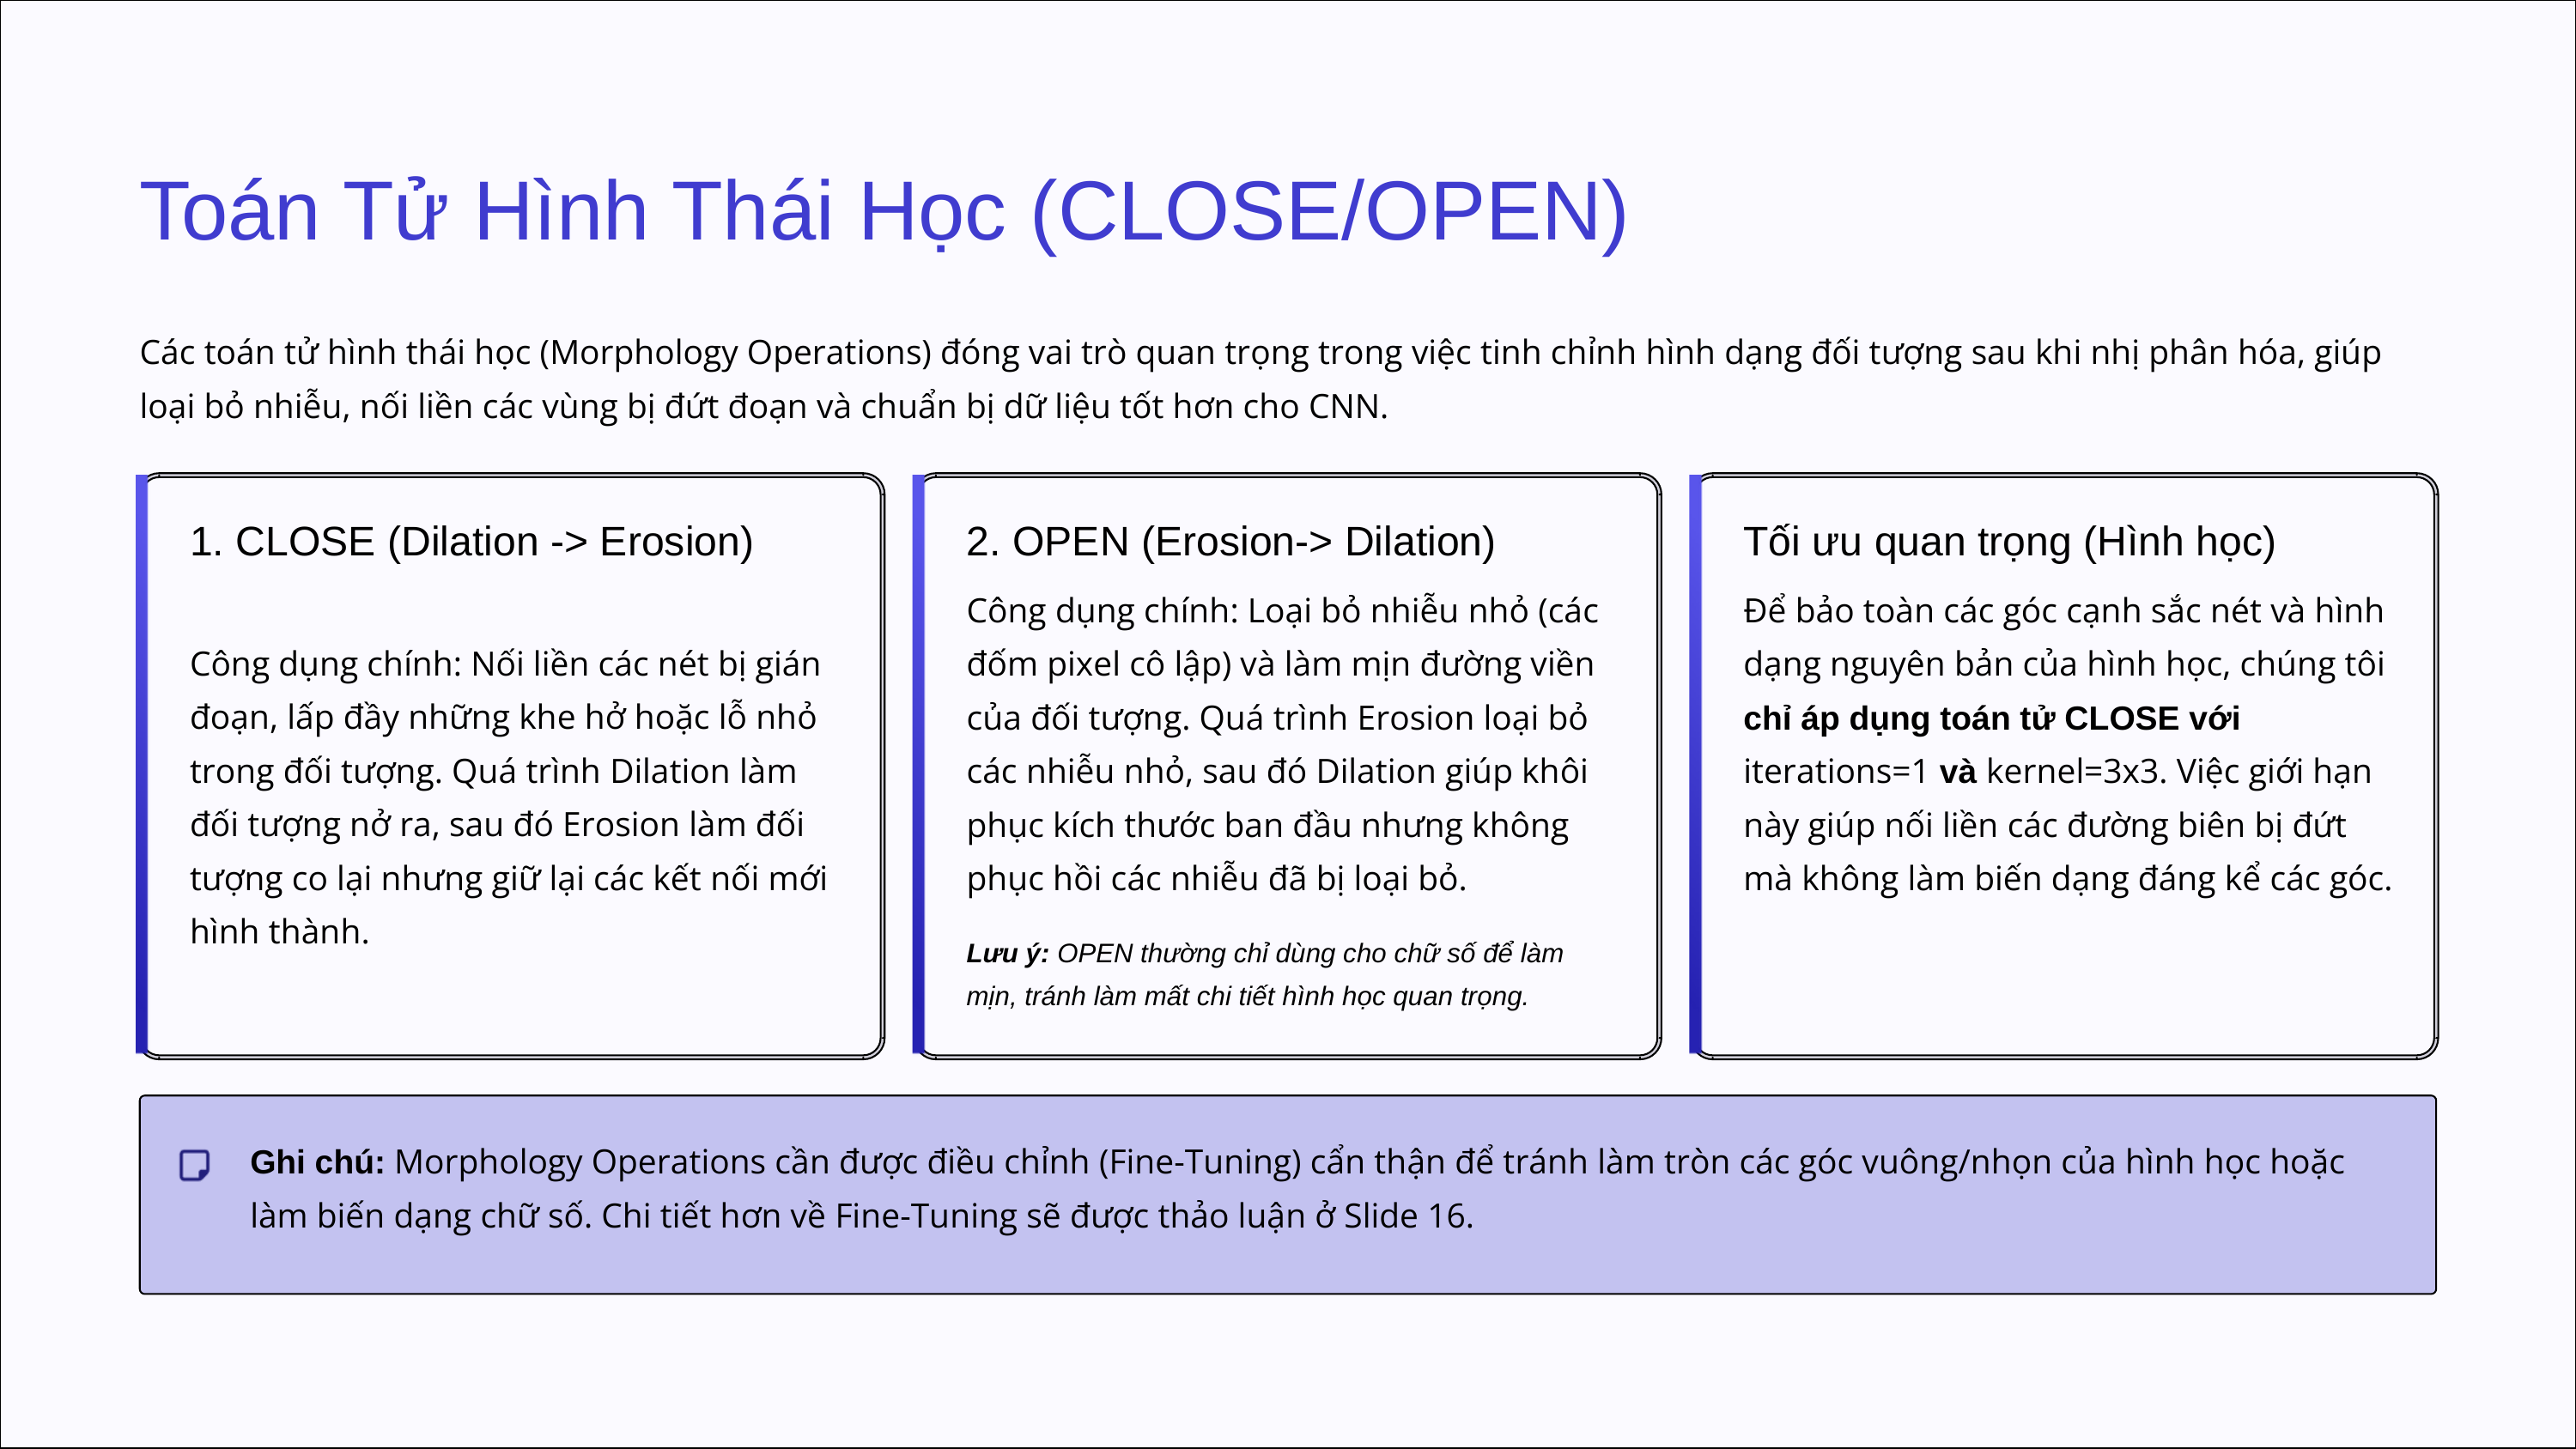

Toán Tử Hình Thái Học (CLOSE/OPEN)
Các toán tử hình thái học (Morphology Operations) đóng vai trò quan trọng trong việc tinh chỉnh hình dạng đối tượng sau khi nhị phân hóa, giúp loại bỏ nhiễu, nối liền các vùng bị đứt đoạn và chuẩn bị dữ liệu tốt hơn cho CNN.

1. CLOSE (Dilation -> Erosion)
2. OPEN (Erosion-> Dilation)
Tối ưu quan trọng (Hình học)
Công dụng chính: Loại bỏ nhiễu nhỏ (các đốm pixel cô lập) và làm mịn đường viền của đối tượng. Quá trình Erosion loại bỏ các nhiễu nhỏ, sau đó Dilation giúp khôi phục kích thước ban đầu nhưng không phục hồi các nhiễu đã bị loại bỏ.
Để bảo toàn các góc cạnh sắc nét và hình dạng nguyên bản của hình học, chúng tôi chỉ áp dụng toán tử CLOSE với iterations=1 và kernel=3x3. Việc giới hạn này giúp nối liền các đường biên bị đứt mà không làm biến dạng đáng kể các góc.
Công dụng chính: Nối liền các nét bị gián đoạn, lấp đầy những khe hở hoặc lỗ nhỏ trong đối tượng. Quá trình Dilation làm đối tượng nở ra, sau đó Erosion làm đối tượng co lại nhưng giữ lại các kết nối mới hình thành.
Lưu ý: OPEN thường chỉ dùng cho chữ số để làm mịn, tránh làm mất chi tiết hình học quan trọng.

Ghi chú: Morphology Operations cần được điều chỉnh (Fine-Tuning) cẩn thận để tránh làm tròn các góc vuông/nhọn của hình học hoặc làm biến dạng chữ số. Chi tiết hơn về Fine-Tuning sẽ được thảo luận ở Slide 16.